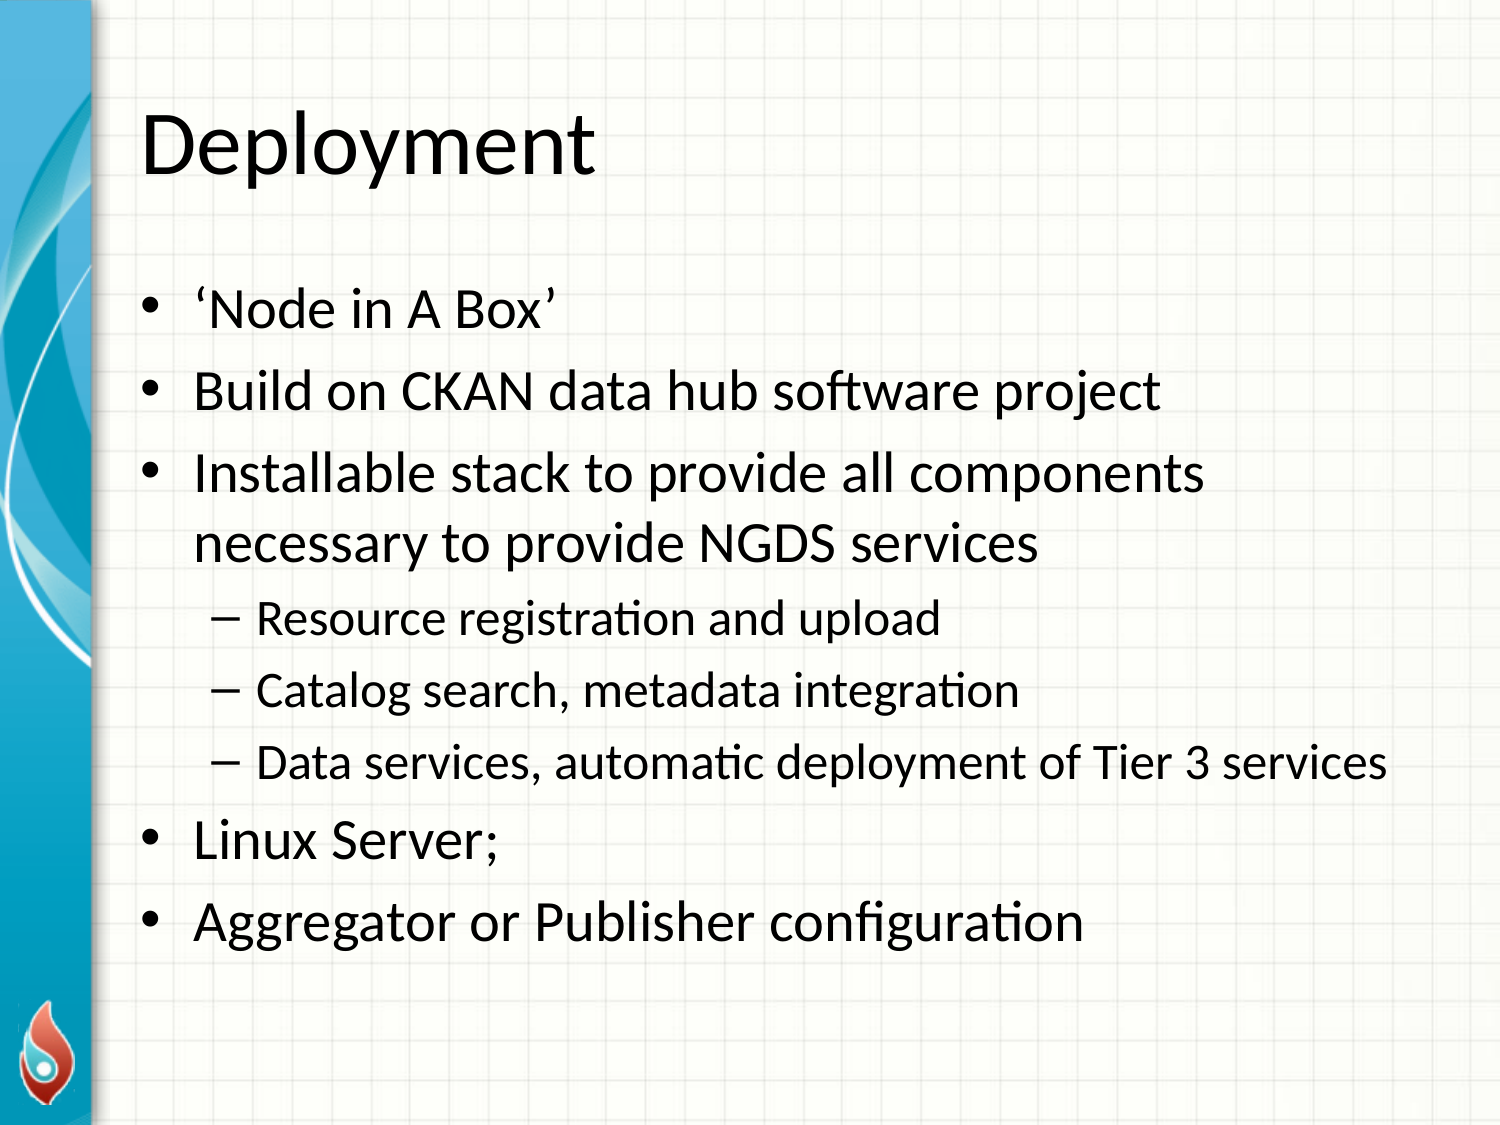

# Deployment
‘Node in A Box’
Build on CKAN data hub software project
Installable stack to provide all components necessary to provide NGDS services
Resource registration and upload
Catalog search, metadata integration
Data services, automatic deployment of Tier 3 services
Linux Server;
Aggregator or Publisher configuration